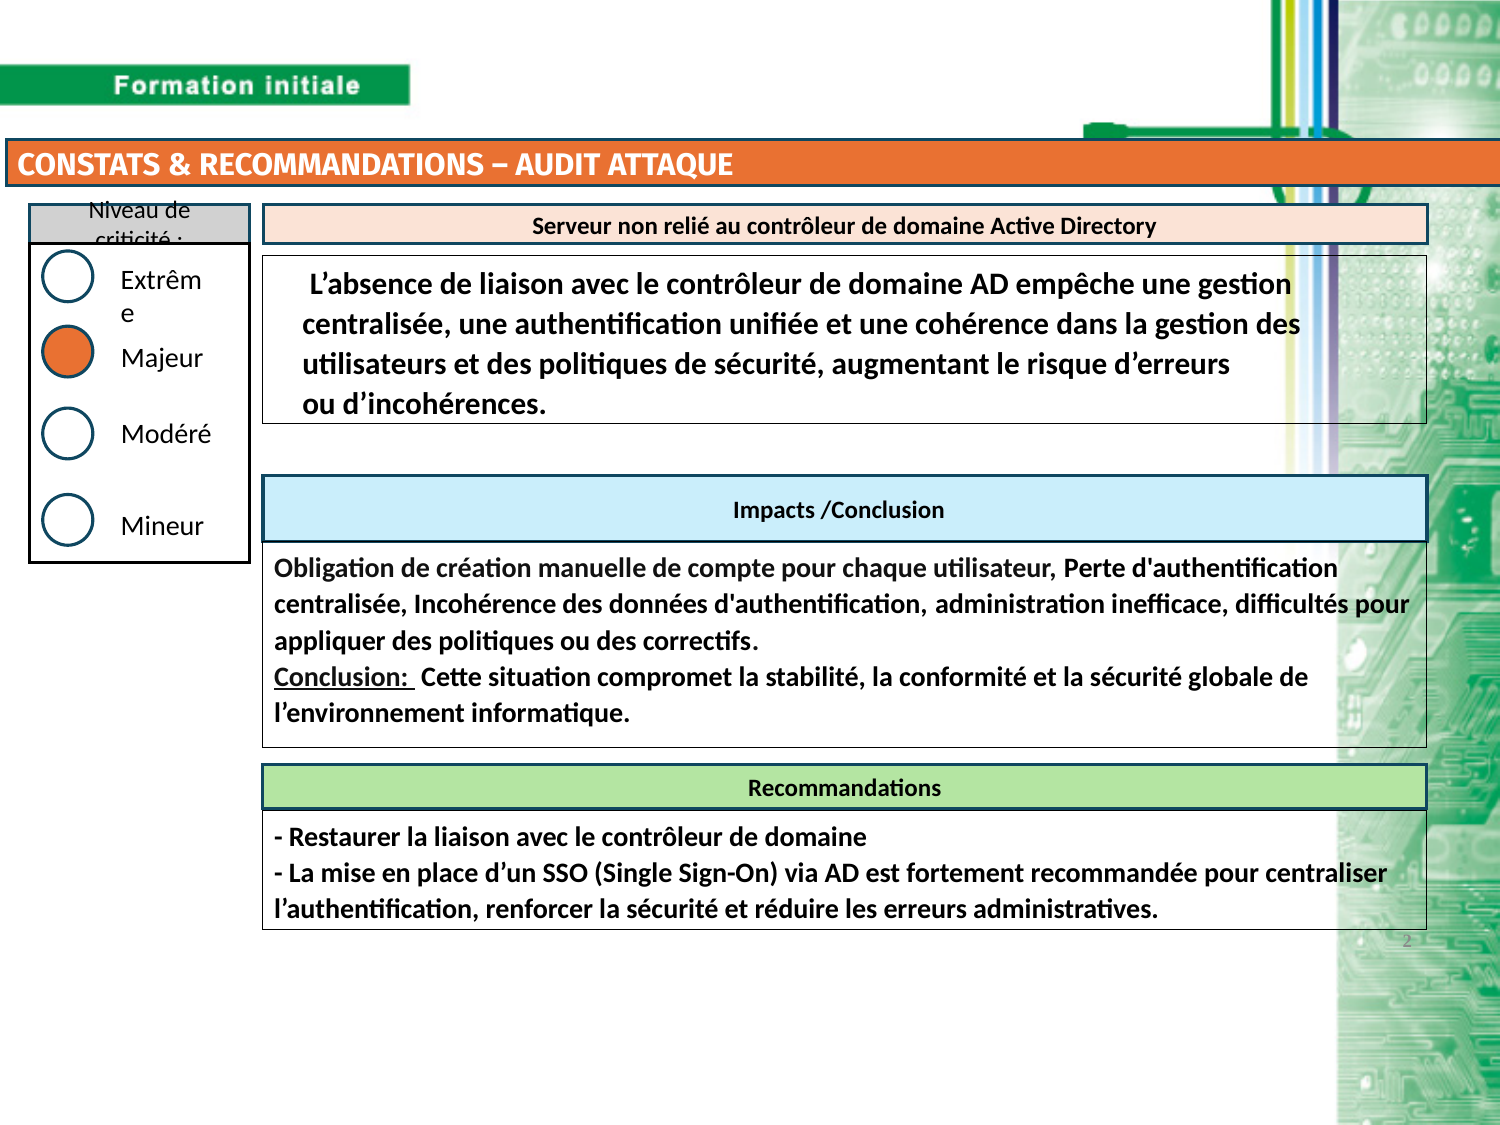

CONSTATS & RECOMMANDATIONS – AUDIT ATTAQUE
Niveau de criticité :
Serveur non relié au contrôleur de domaine Active Directory

Extrême
 L’absence de liaison avec le contrôleur de domaine AD empêche une gestion centralisée, une authentification unifiée et une cohérence dans la gestion des utilisateurs et des politiques de sécurité, augmentant le risque d’erreurs ou d’incohérences.

Majeur

Modéré
Impacts /Conclusion

Mineur
Obligation de création manuelle de compte pour chaque utilisateur, Perte d'authentification centralisée, Incohérence des données d'authentification, administration inefficace, difficultés pour appliquer des politiques ou des correctifs.
Conclusion:  Cette situation compromet la stabilité, la conformité et la sécurité globale de l’environnement informatique.
Recommandations
- Restaurer la liaison avec le contrôleur de domaine
- La mise en place d’un SSO (Single Sign-On) via AD est fortement recommandée pour centraliser l’authentification, renforcer la sécurité et réduire les erreurs administratives.
2